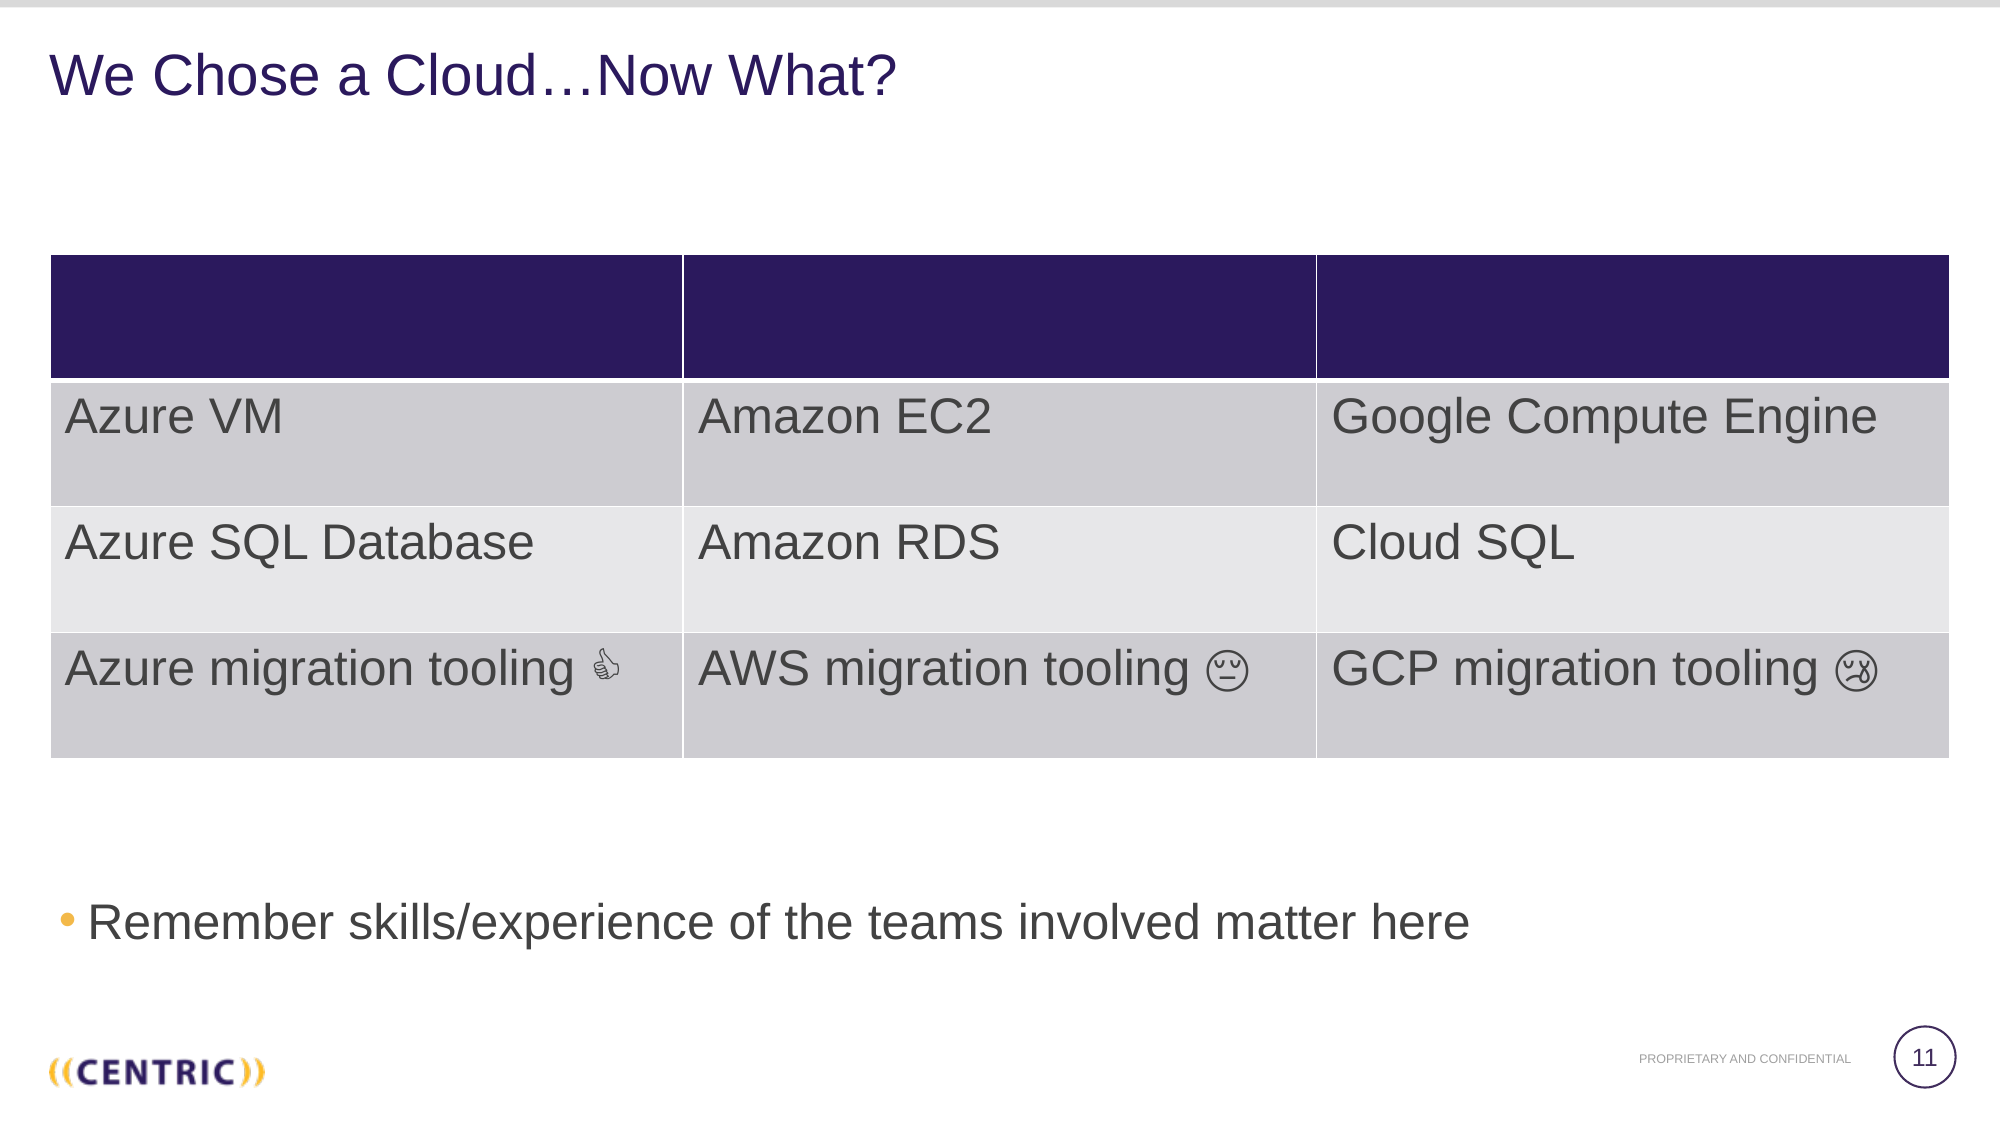

# We Chose a Cloud…Now What?
|  |  |  |
| --- | --- | --- |
| Azure VM | Amazon EC2 | Google Compute Engine |
| Azure SQL Database | Amazon RDS | Cloud SQL |
| Azure migration tooling 👍 | AWS migration tooling 😔 | GCP migration tooling 😢 |

Remember skills/experience of the teams involved matter here